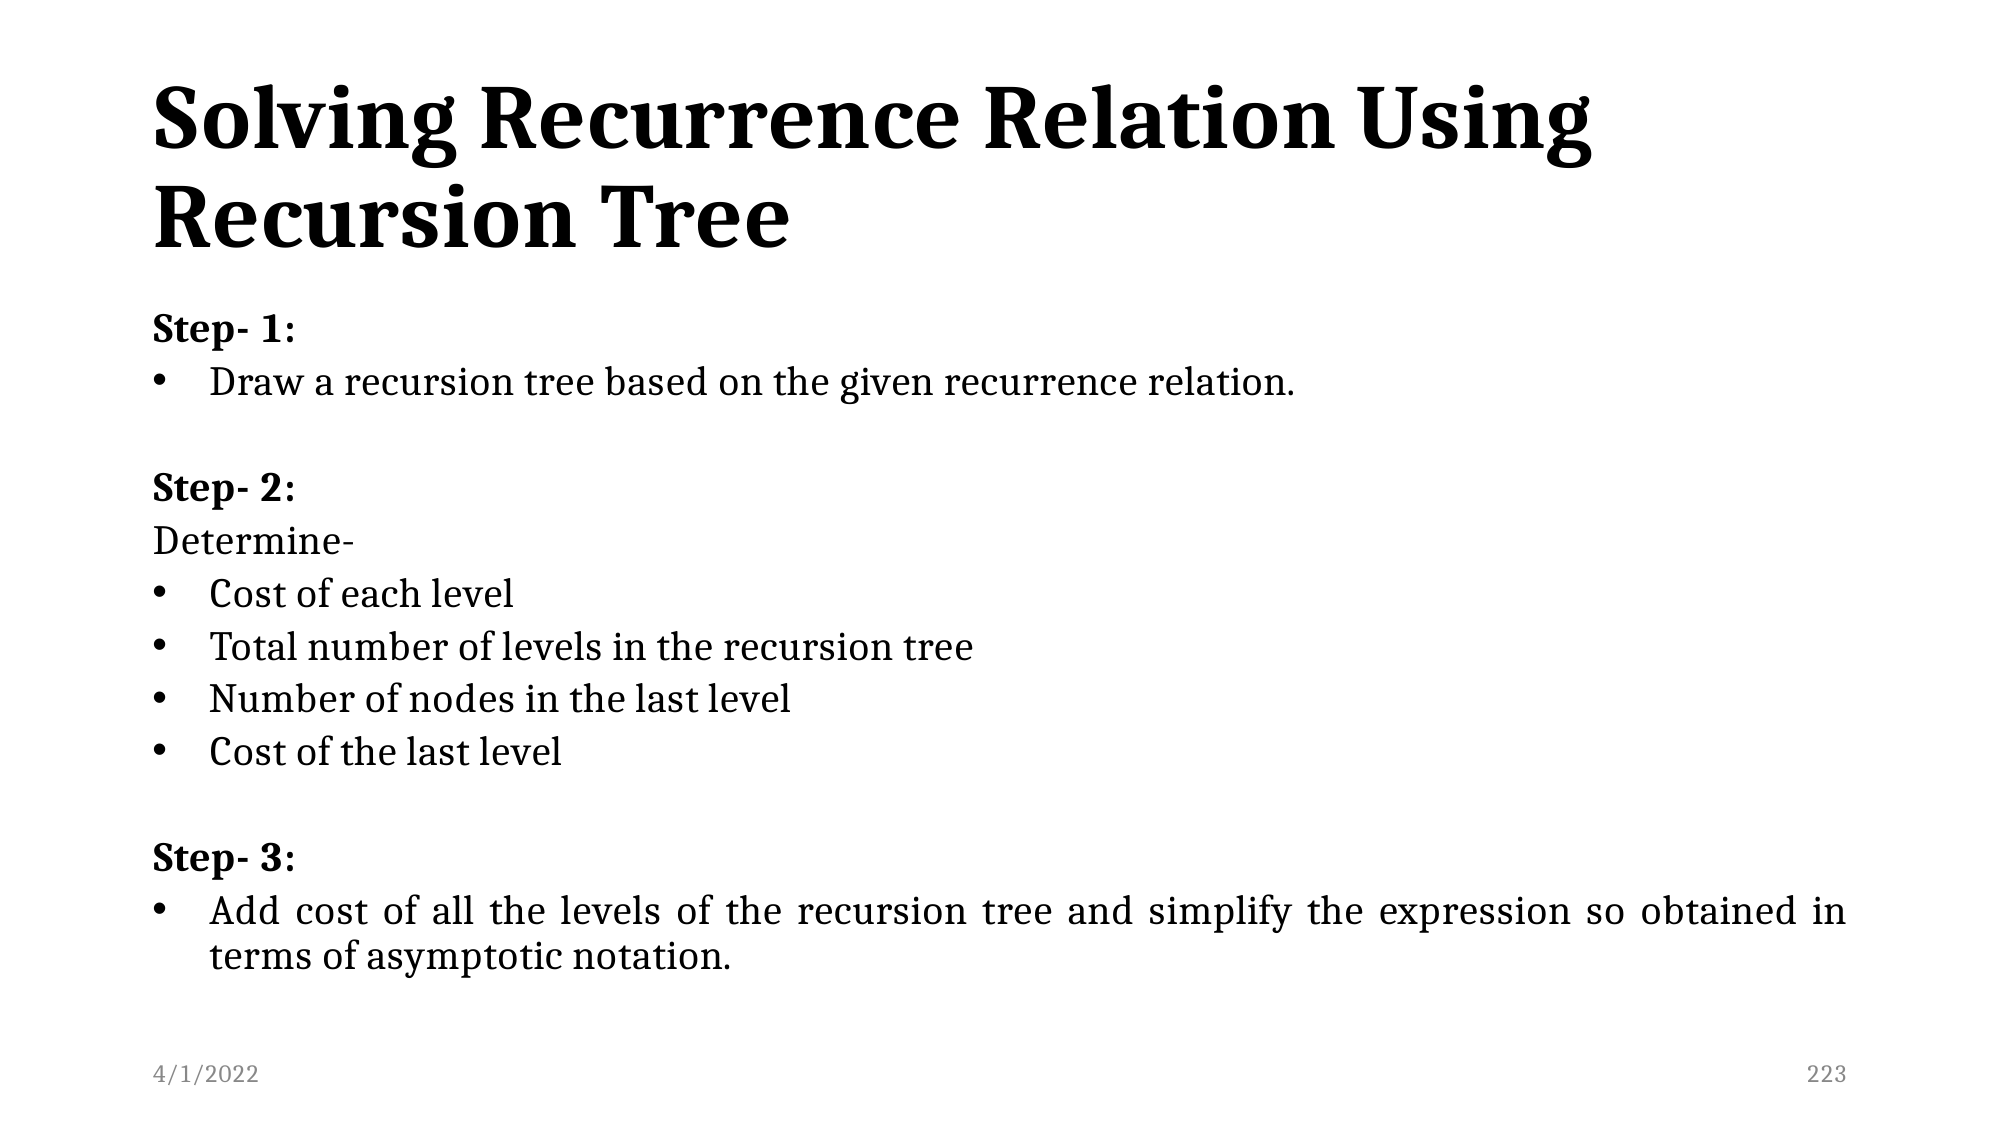

# Solving Recurrence Relation Using Recursion Tree
Step- 1:
Draw a recursion tree based on the given recurrence relation.

Step- 2:
Determine-
Cost of each level
Total number of levels in the recursion tree
Number of nodes in the last level
Cost of the last level

Step- 3:
Add cost of all the levels of the recursion tree and simplify the expression so obtained in terms of asymptotic notation.

4/1/2022
223